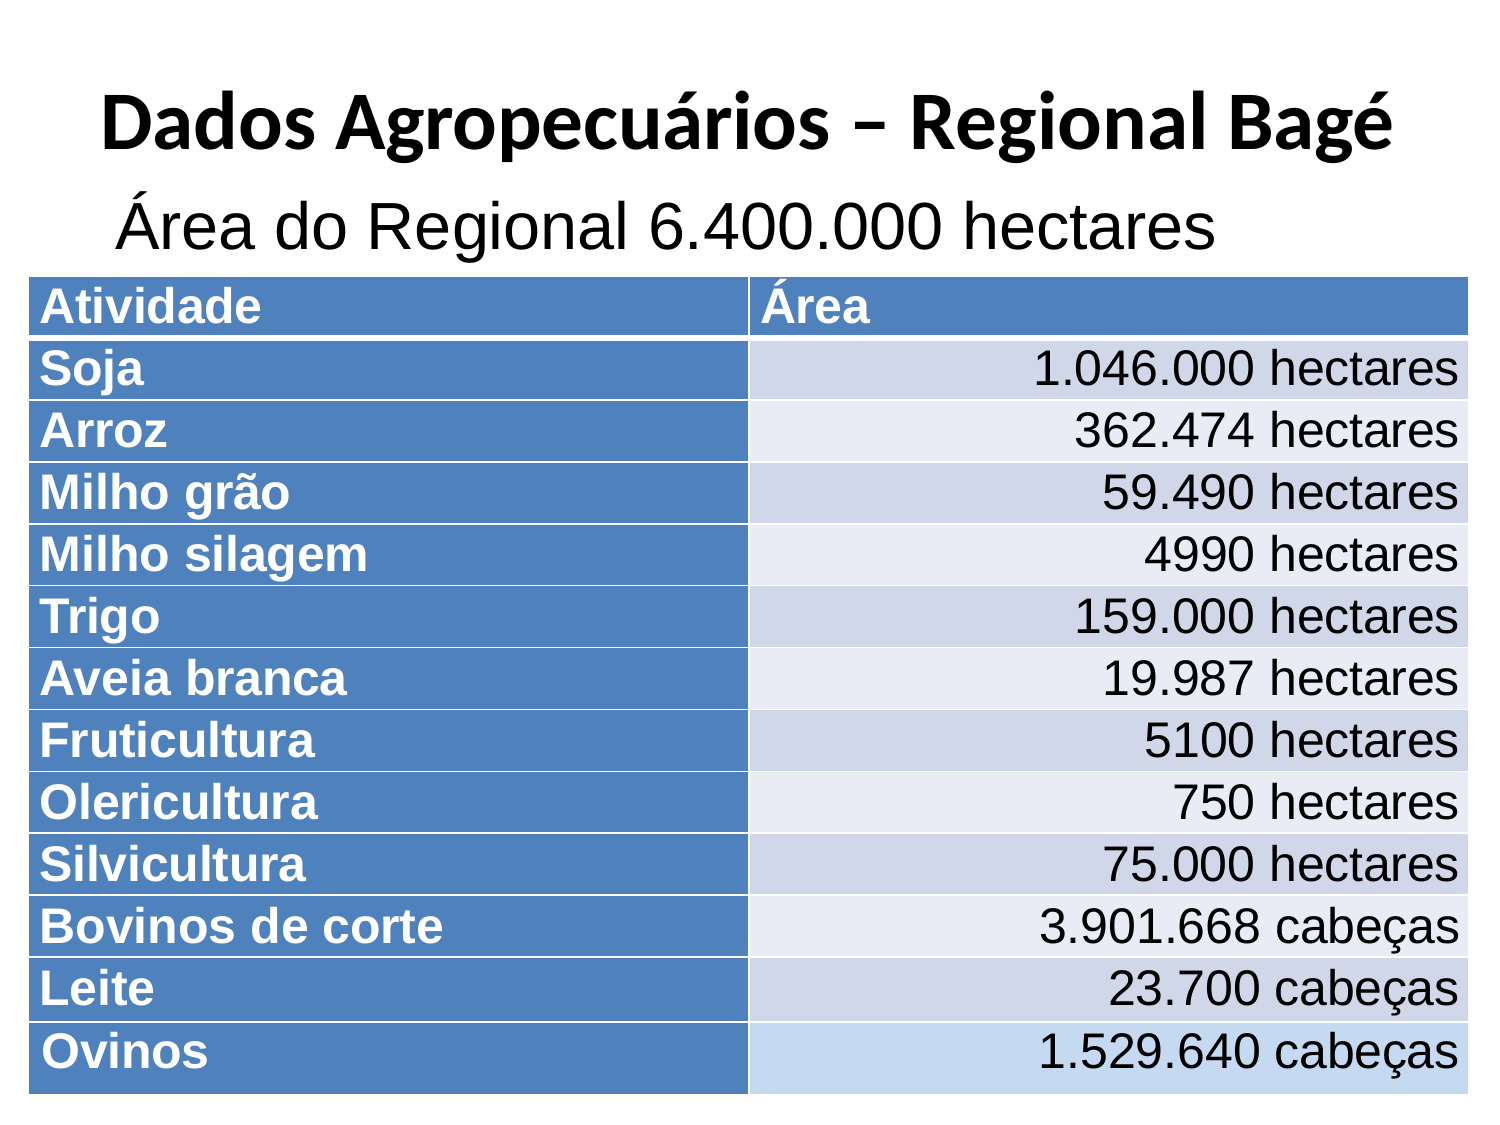

# Dados Agropecuários – Regional Bagé
Área do Regional 6.400.000 hectares
| Atividade | Área |
| --- | --- |
| Soja | 1.046.000 hectares |
| Arroz | 362.474 hectares |
| Milho grão | 59.490 hectares |
| Milho silagem | 4990 hectares |
| Trigo | 159.000 hectares |
| Aveia branca | 19.987 hectares |
| Fruticultura | 5100 hectares |
| Olericultura | 750 hectares |
| Silvicultura | 75.000 hectares |
| Bovinos de corte | 3.901.668 cabeças |
| Leite | 23.700 cabeças |
| Ovinos | 1.529.640 cabeças |